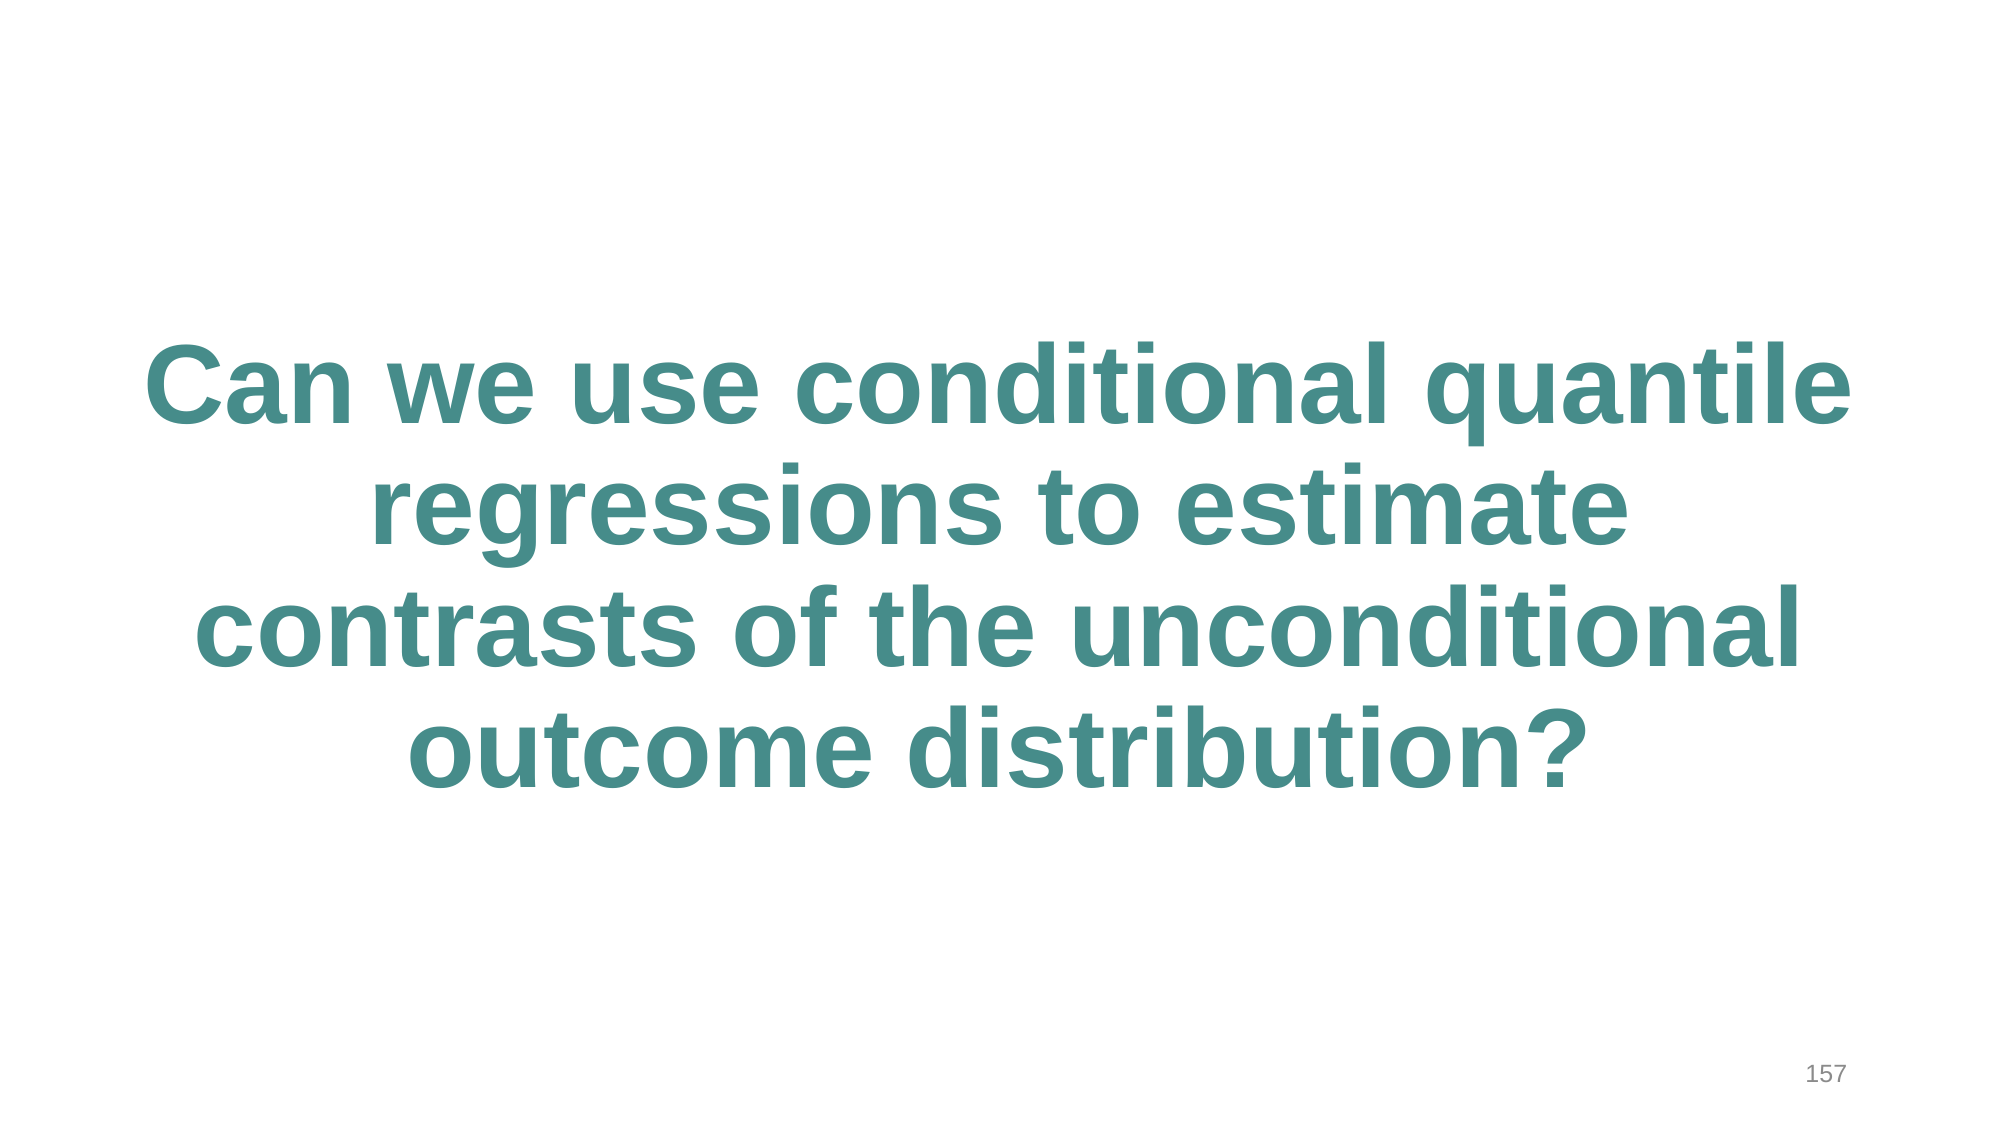

# Can we use conditional quantile regressions to estimate contrasts of the unconditional outcome distribution?
157